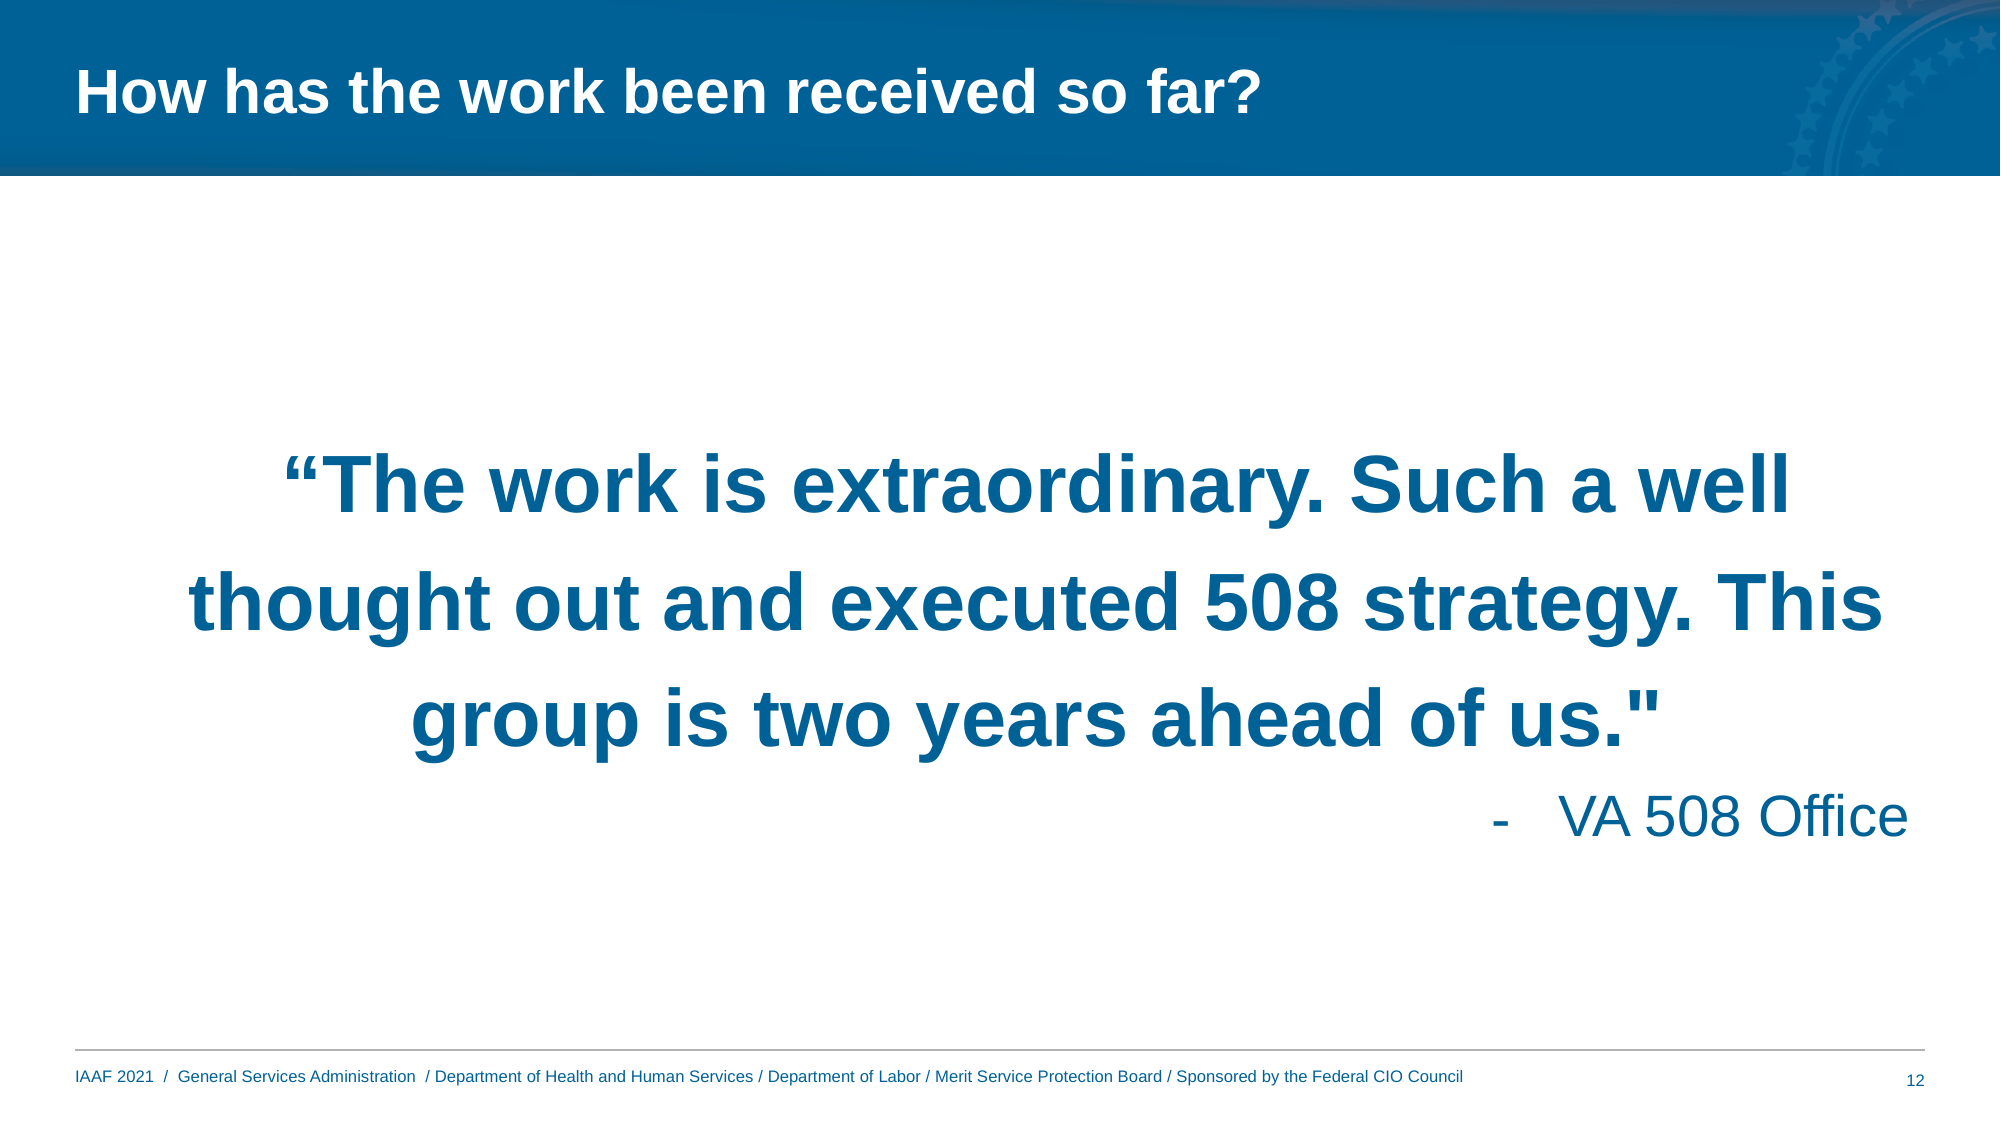

# How has the work been received so far?
“The work is extraordinary. Such a well thought out and executed 508 strategy. This group is two years ahead of us."
VA 508 Office
12